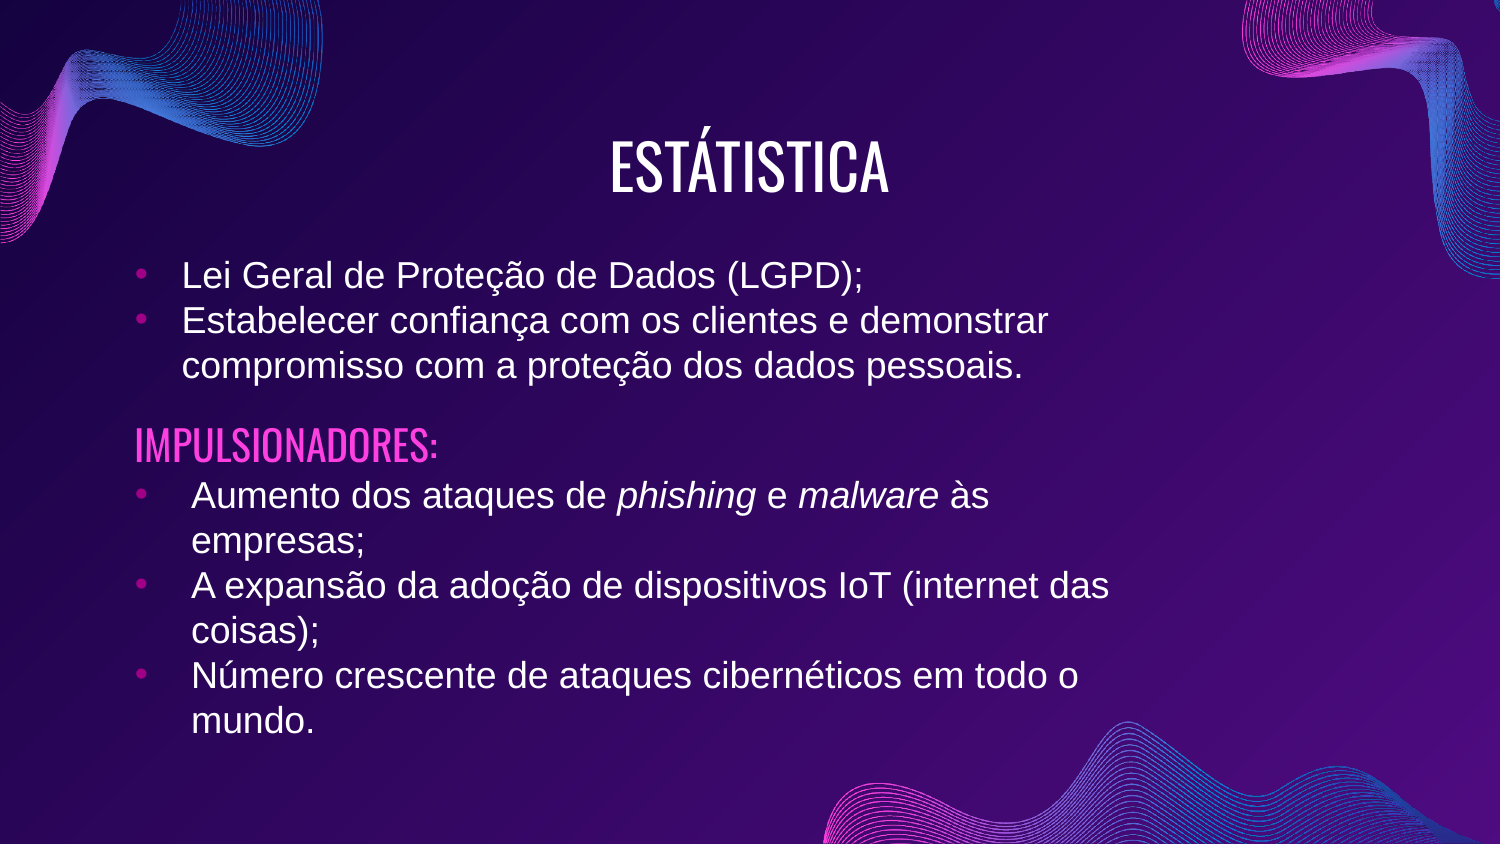

# ESTÁTISTICA
Lei Geral de Proteção de Dados (LGPD);
Estabelecer confiança com os clientes e demonstrar compromisso com a proteção dos dados pessoais.

IMPULSIONADORES:
Aumento dos ataques de phishing e malware às empresas;
A expansão da adoção de dispositivos IoT (internet das coisas);
Número crescente de ataques cibernéticos em todo o mundo.